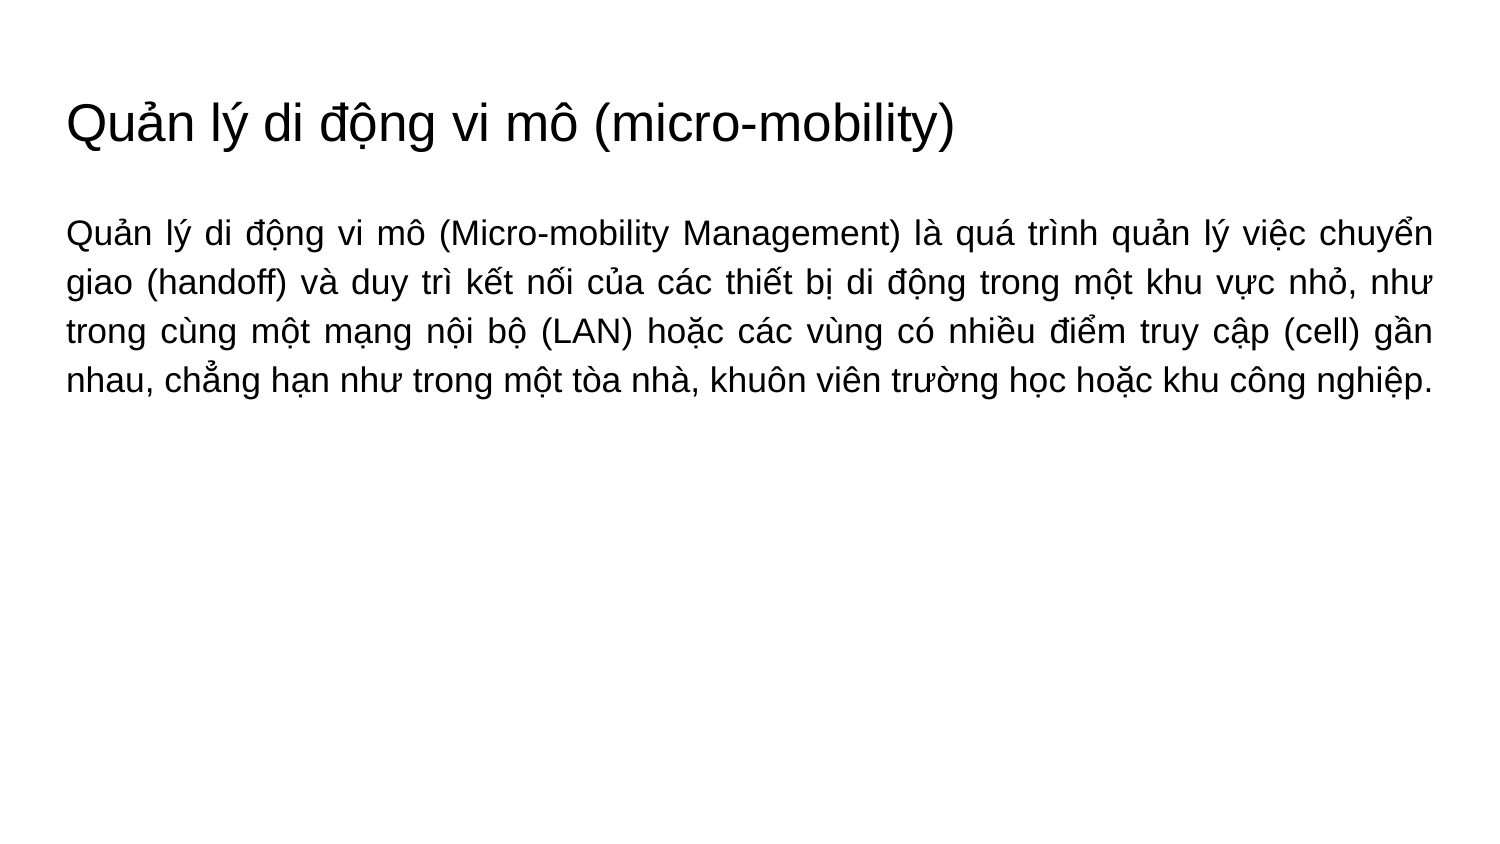

# Quản lý di động vi mô (micro-mobility)
Quản lý di động vi mô (Micro-mobility Management) là quá trình quản lý việc chuyển giao (handoff) và duy trì kết nối của các thiết bị di động trong một khu vực nhỏ, như trong cùng một mạng nội bộ (LAN) hoặc các vùng có nhiều điểm truy cập (cell) gần nhau, chẳng hạn như trong một tòa nhà, khuôn viên trường học hoặc khu công nghiệp.